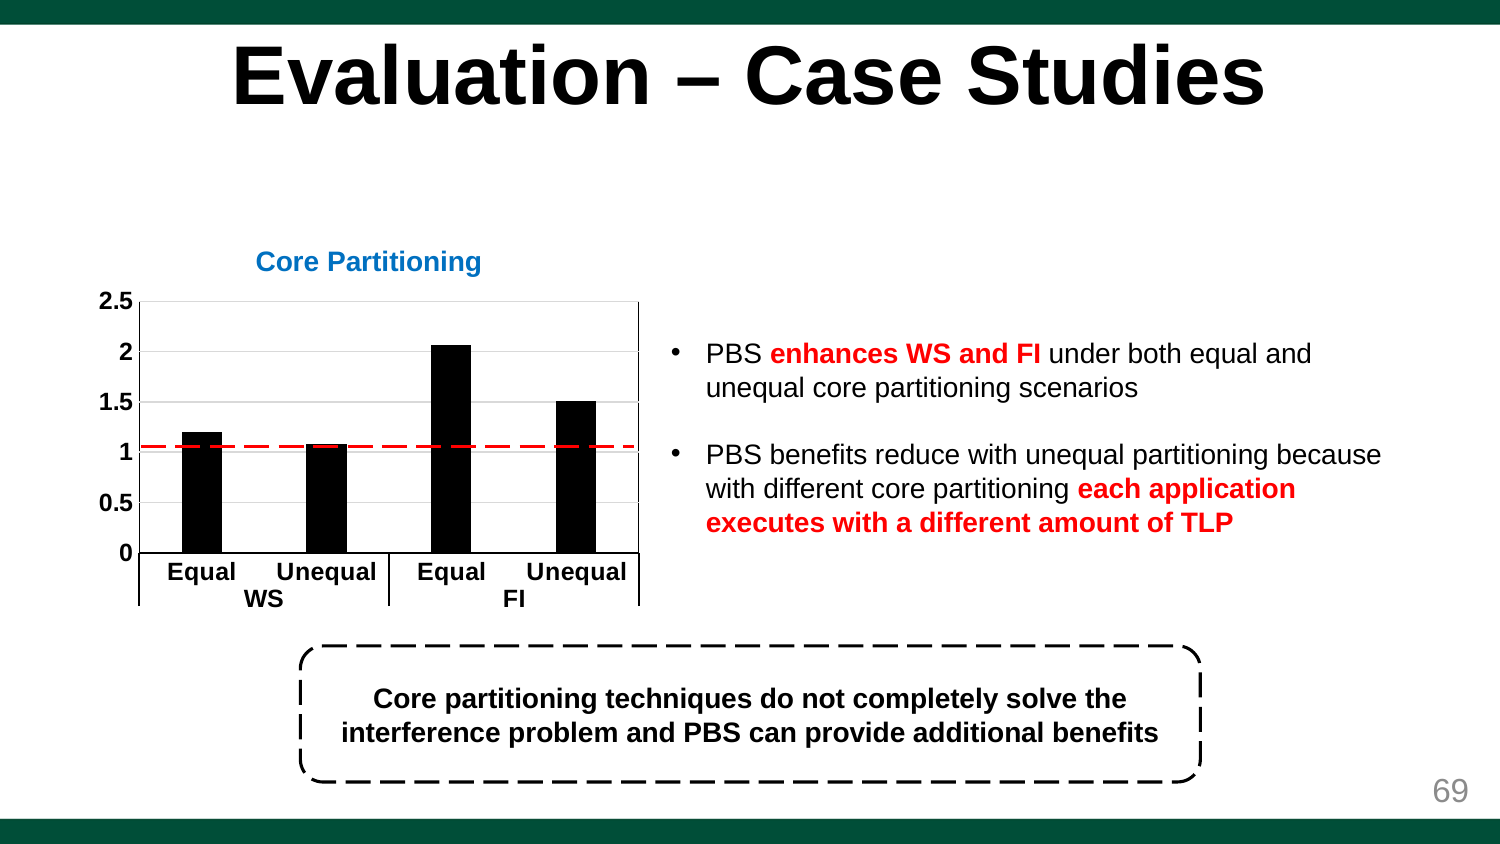

# Evaluation – Case Studies
Core Partitioning

### Chart

| Category |  |
|---|---|
| Equal | 1.196795369594542 |
| Unequal | 1.075306780448978 |
| Equal | 2.05961552926626 |
| Unequal | 1.502047313969944 |
PBS enhances WS and FI under both equal and unequal core partitioning scenarios

PBS benefits reduce with unequal partitioning because with different core partitioning each application executes with a different amount of TLP

Core partitioning techniques do not completely solve the interference problem and PBS can provide additional benefits

69